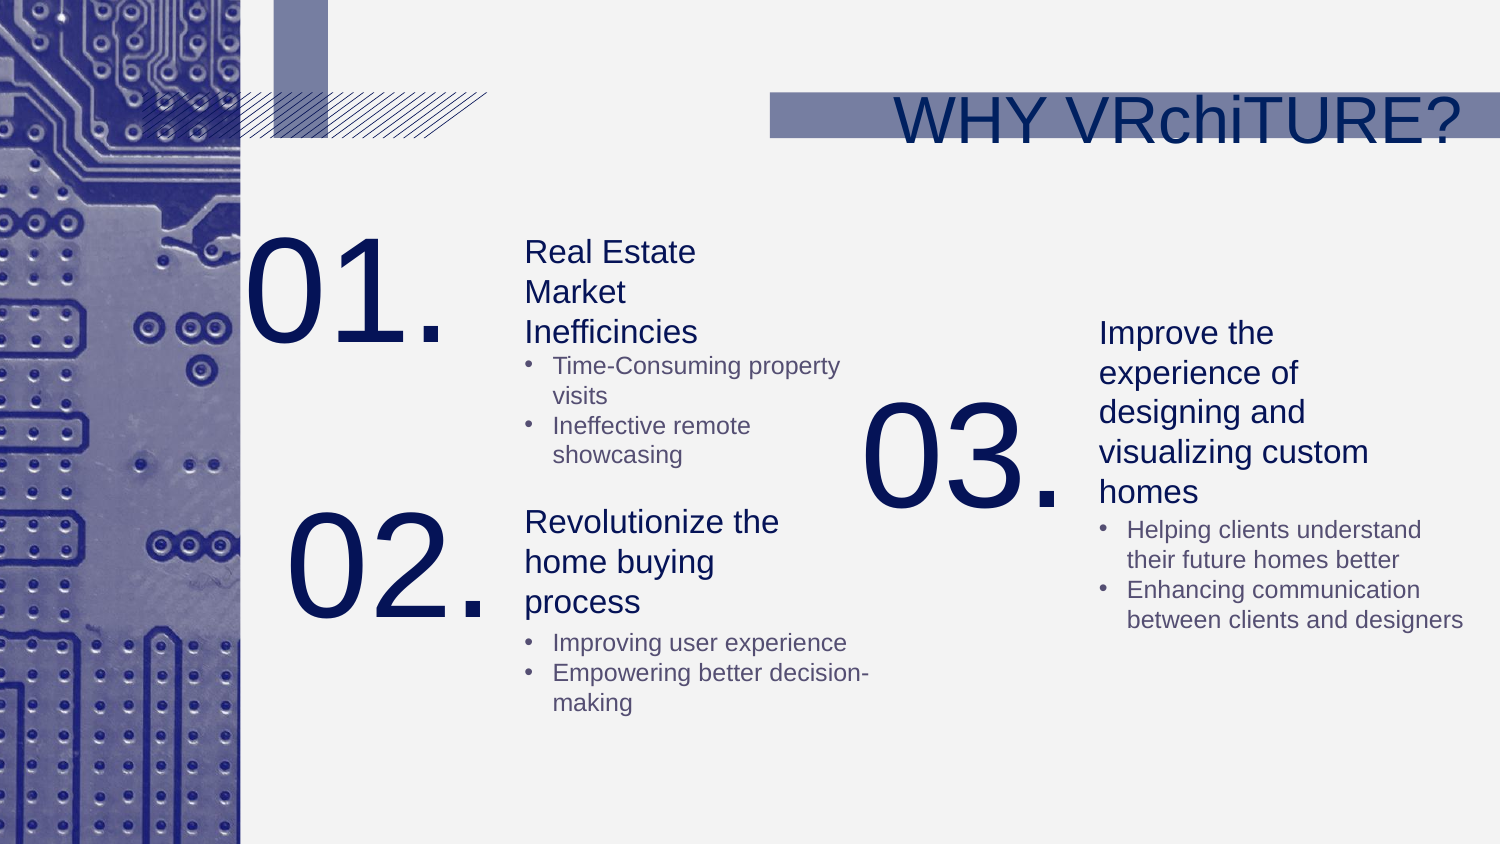

# WHY VRchiTURE?
Real Estate Market Inefficincies
01.
Improve the experience of designing and visualizing custom homes
Time-Consuming property visits
Ineffective remote showcasing
03.
Revolutionize the home buying process
02.
Helping clients understand their future homes better
Enhancing communication between clients and designers
Improving user experience
Empowering better decision-making